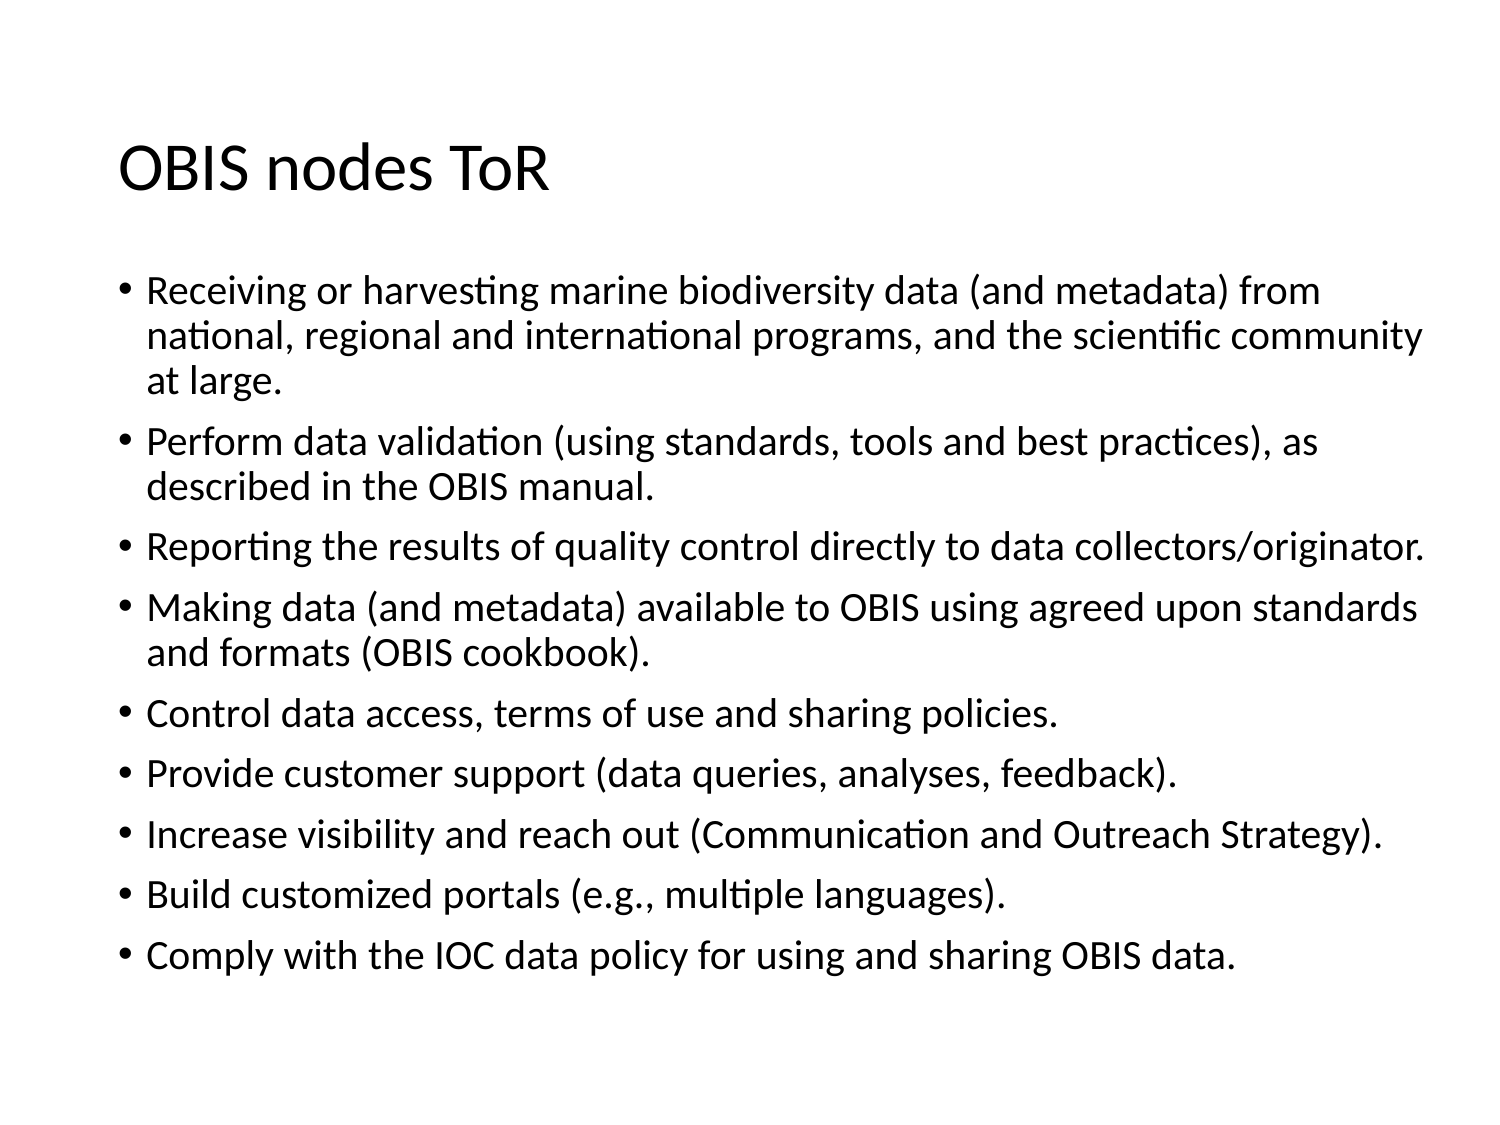

# OBIS nodes ToR
Receiving or harvesting marine biodiversity data (and metadata) from national, regional and international programs, and the scientific community at large.
Perform data validation (using standards, tools and best practices), as described in the OBIS manual.
Reporting the results of quality control directly to data collectors/originator.
Making data (and metadata) available to OBIS using agreed upon standards and formats (OBIS cookbook).
Control data access, terms of use and sharing policies.
Provide customer support (data queries, analyses, feedback).
Increase visibility and reach out (Communication and Outreach Strategy).
Build customized portals (e.g., multiple languages).
Comply with the IOC data policy for using and sharing OBIS data.